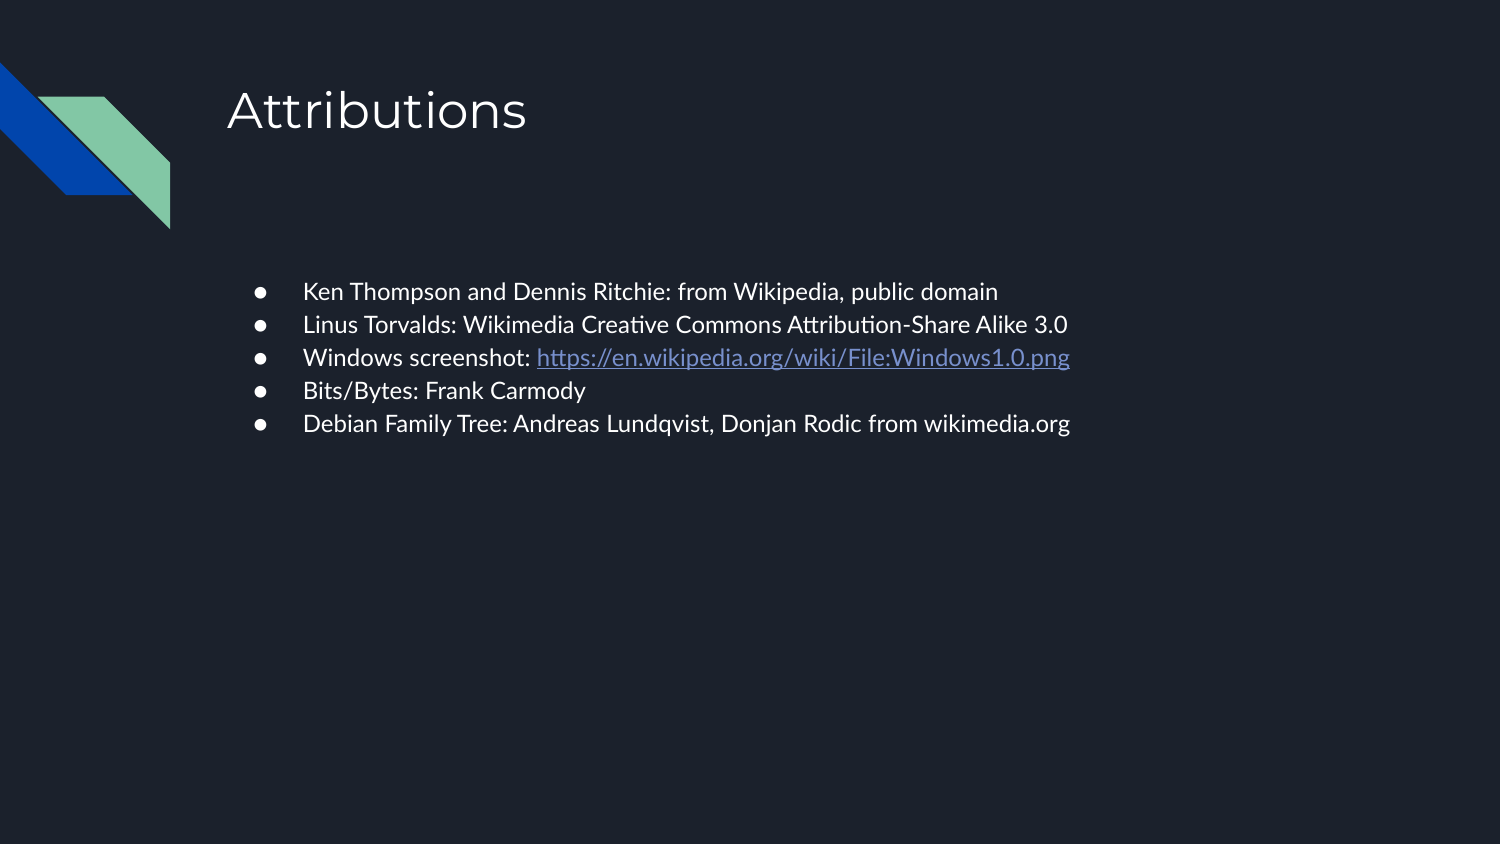

# Attributions
Ken Thompson and Dennis Ritchie: from Wikipedia, public domain
Linus Torvalds: Wikimedia Creative Commons Attribution-Share Alike 3.0
Windows screenshot: https://en.wikipedia.org/wiki/File:Windows1.0.png
Bits/Bytes: Frank Carmody
Debian Family Tree: Andreas Lundqvist, Donjan Rodic from wikimedia.org